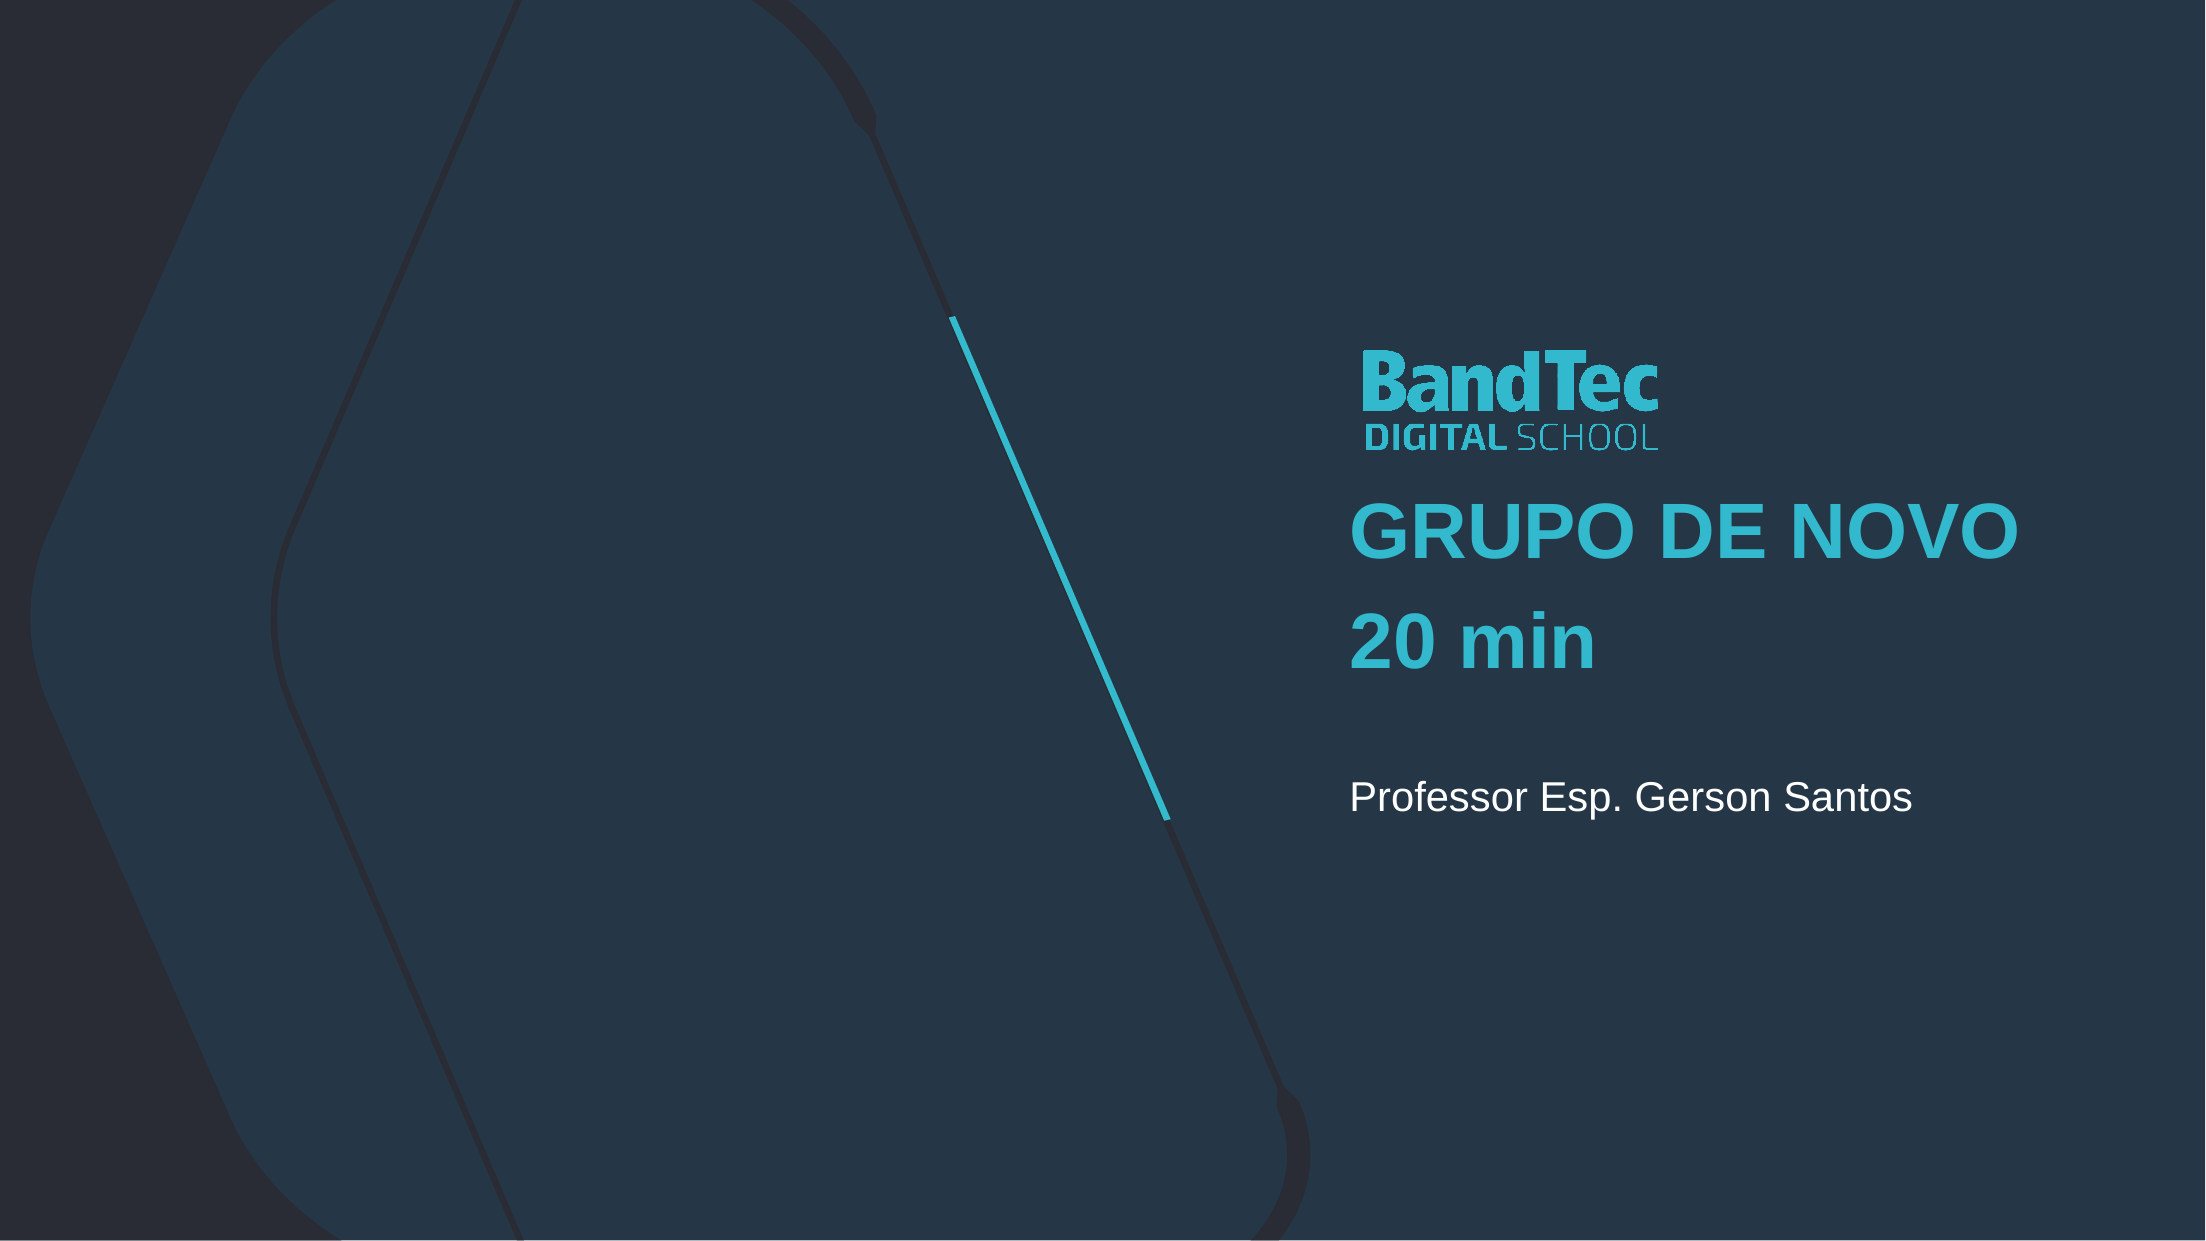

GRUPO DE NOVO
20 min

Professor Esp. Gerson Santos